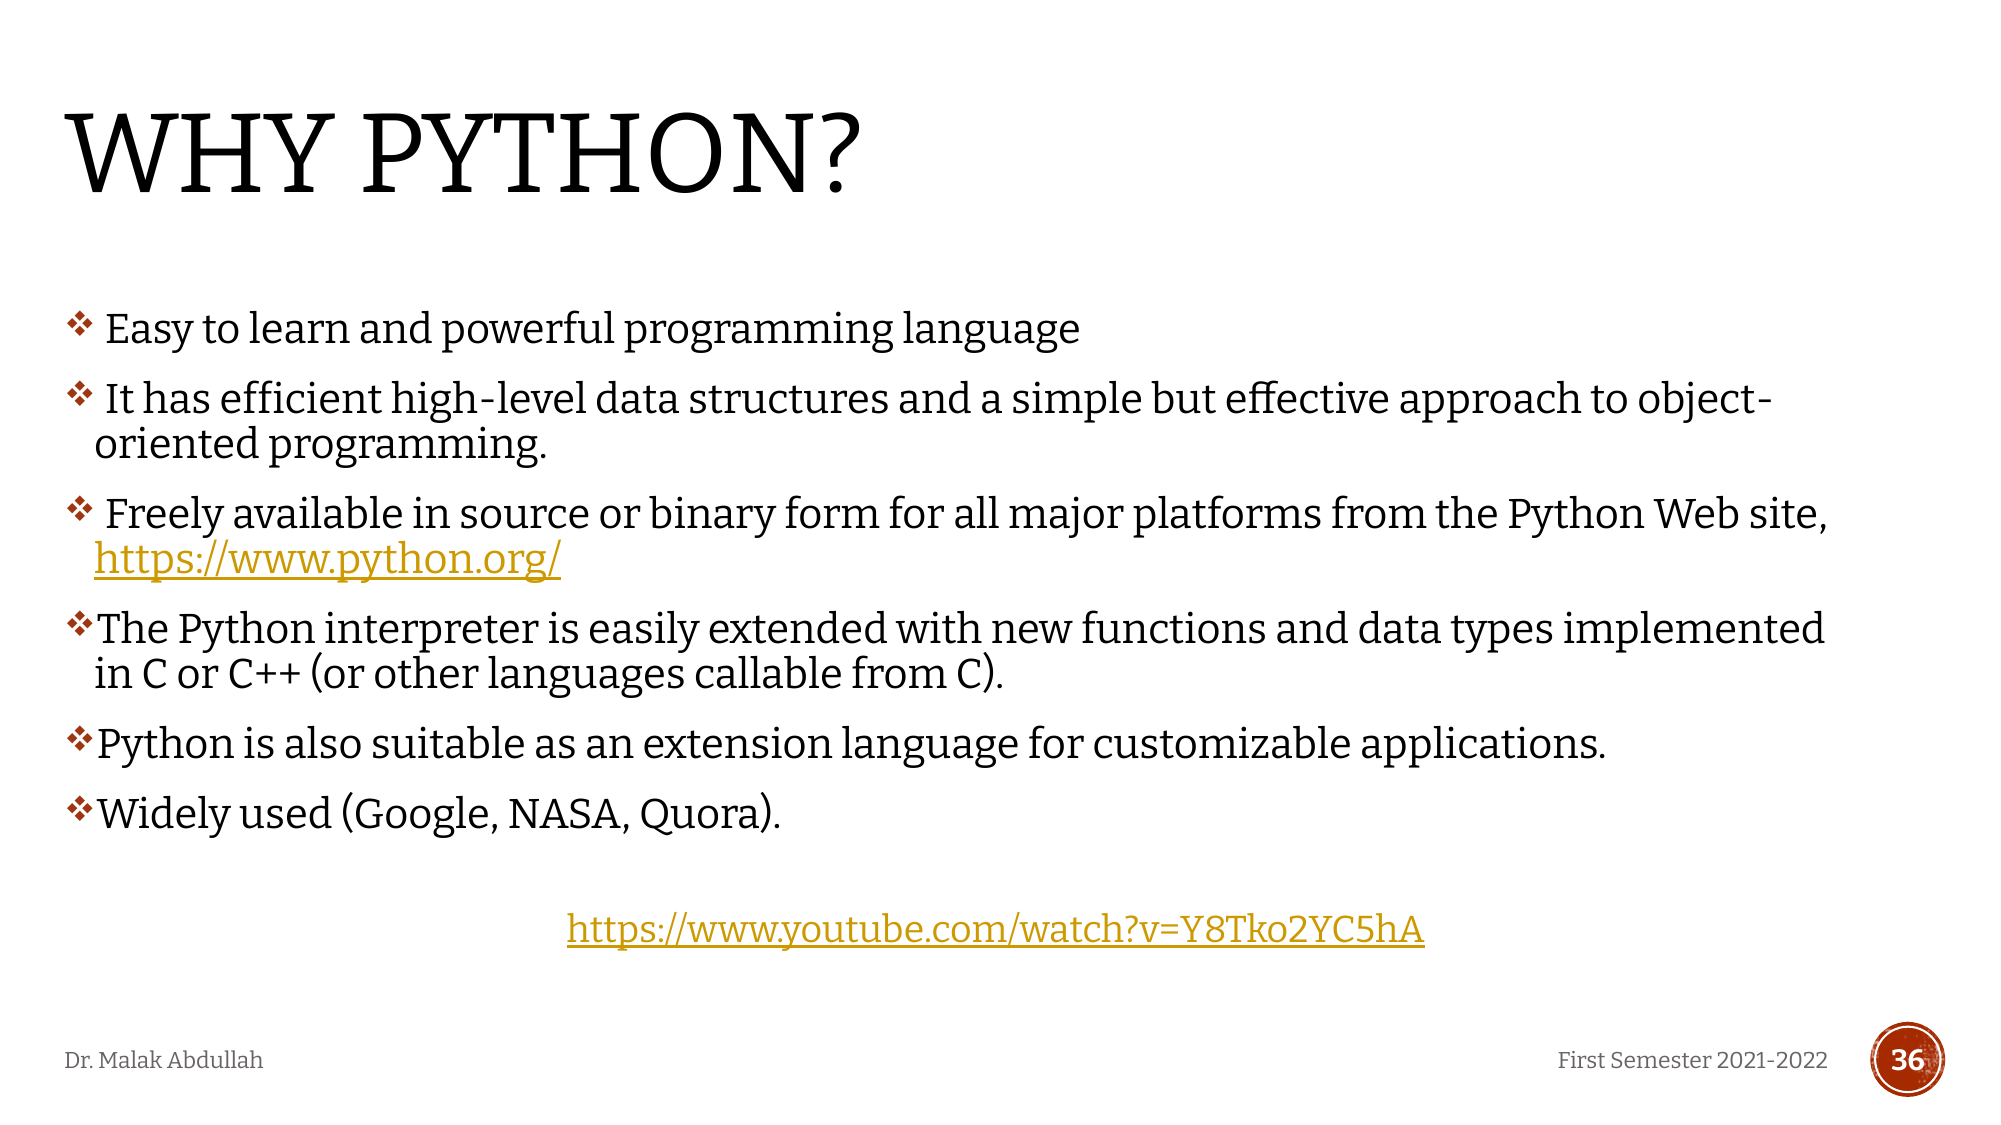

# Why Python?
 Easy to learn and powerful programming language
 It has efficient high-level data structures and a simple but effective approach to object-oriented programming.
 Freely available in source or binary form for all major platforms from the Python Web site, https://www.python.org/
The Python interpreter is easily extended with new functions and data types implemented in C or C++ (or other languages callable from C).
Python is also suitable as an extension language for customizable applications.
Widely used (Google, NASA, Quora).
https://www.youtube.com/watch?v=Y8Tko2YC5hA
Dr. Malak Abdullah
First Semester 2021-2022
36